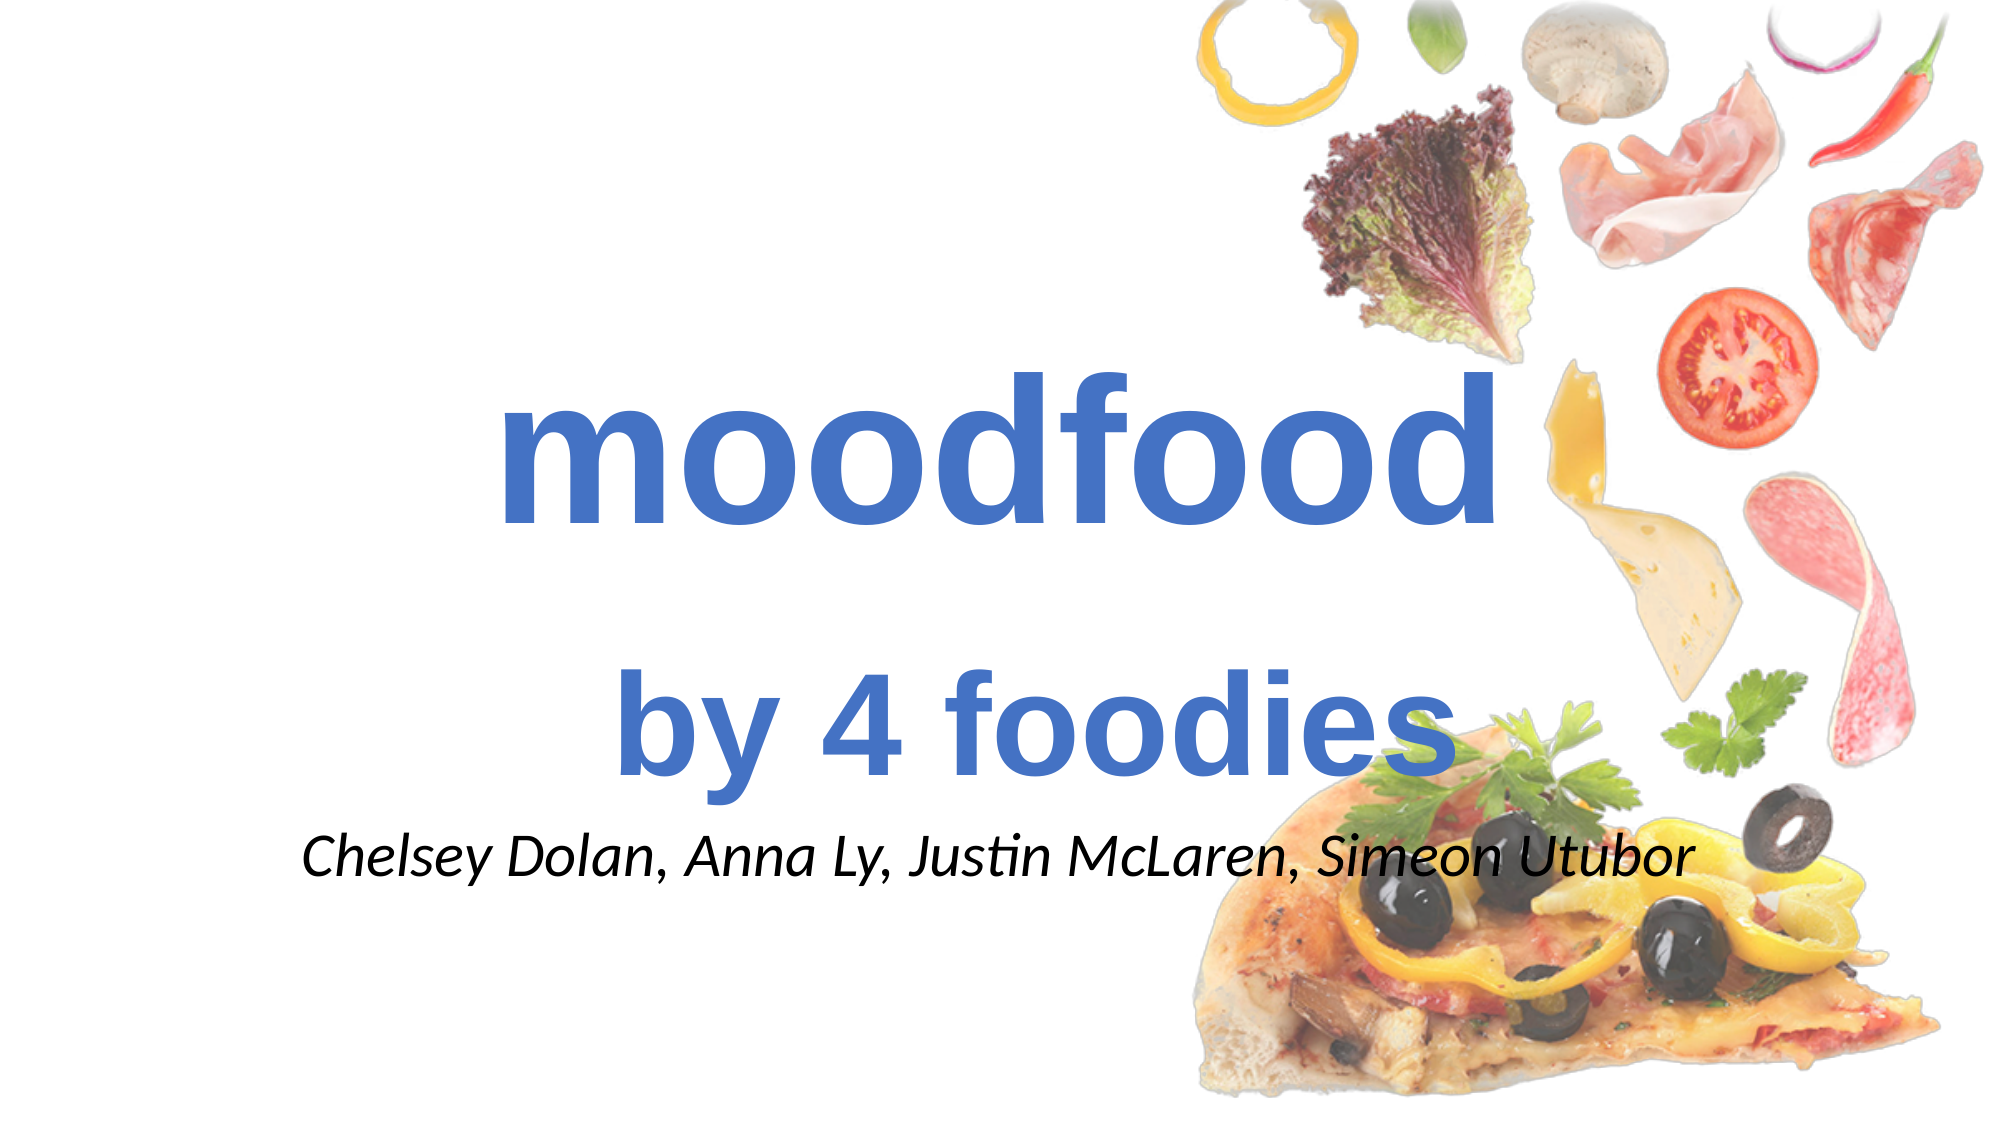

# moodfood
by 4 foodies
Chelsey Dolan, Anna Ly, Justin McLaren, Simeon Utubor